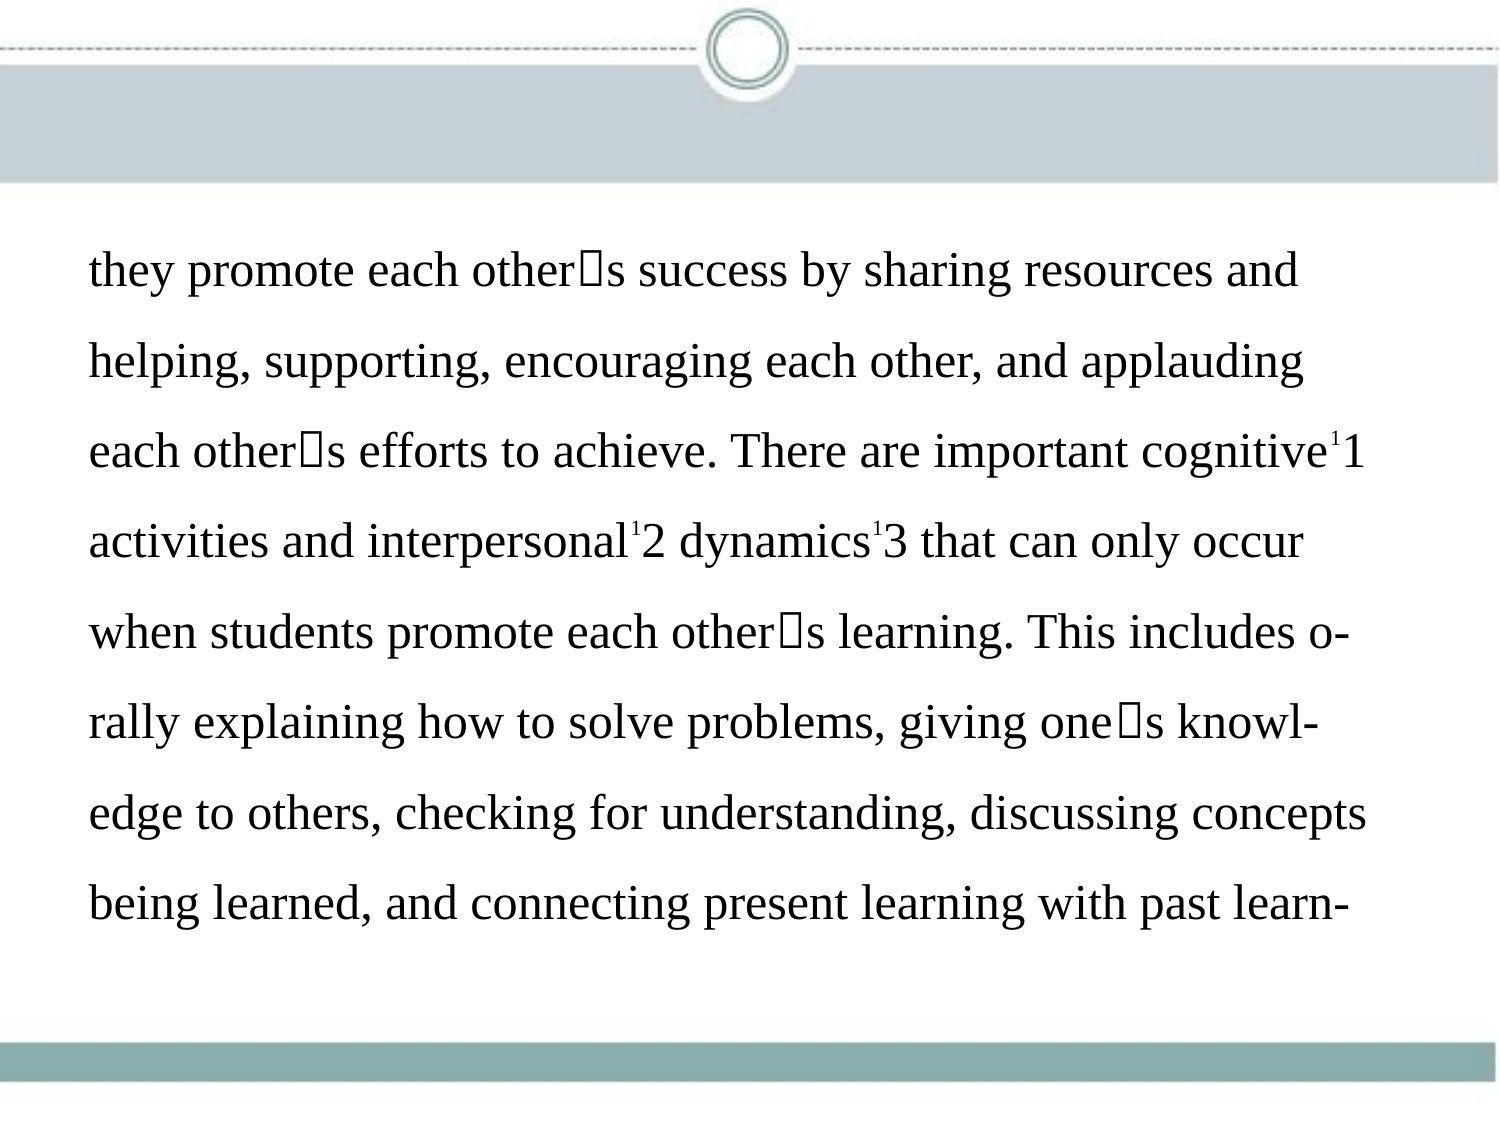

they promote each other􀆳s success by sharing resources and
helping, supporting, encouraging each other, and applauding
each other􀆳s efforts to achieve. There are important cognitive11
activities and interpersonal12 dynamics13 that can only occur
when students promote each other􀆳s learning. This includes o-
rally explaining how to solve problems, giving one􀆳s knowl-
edge to others, checking for understanding, discussing concepts
being learned, and connecting present learning with past learn-